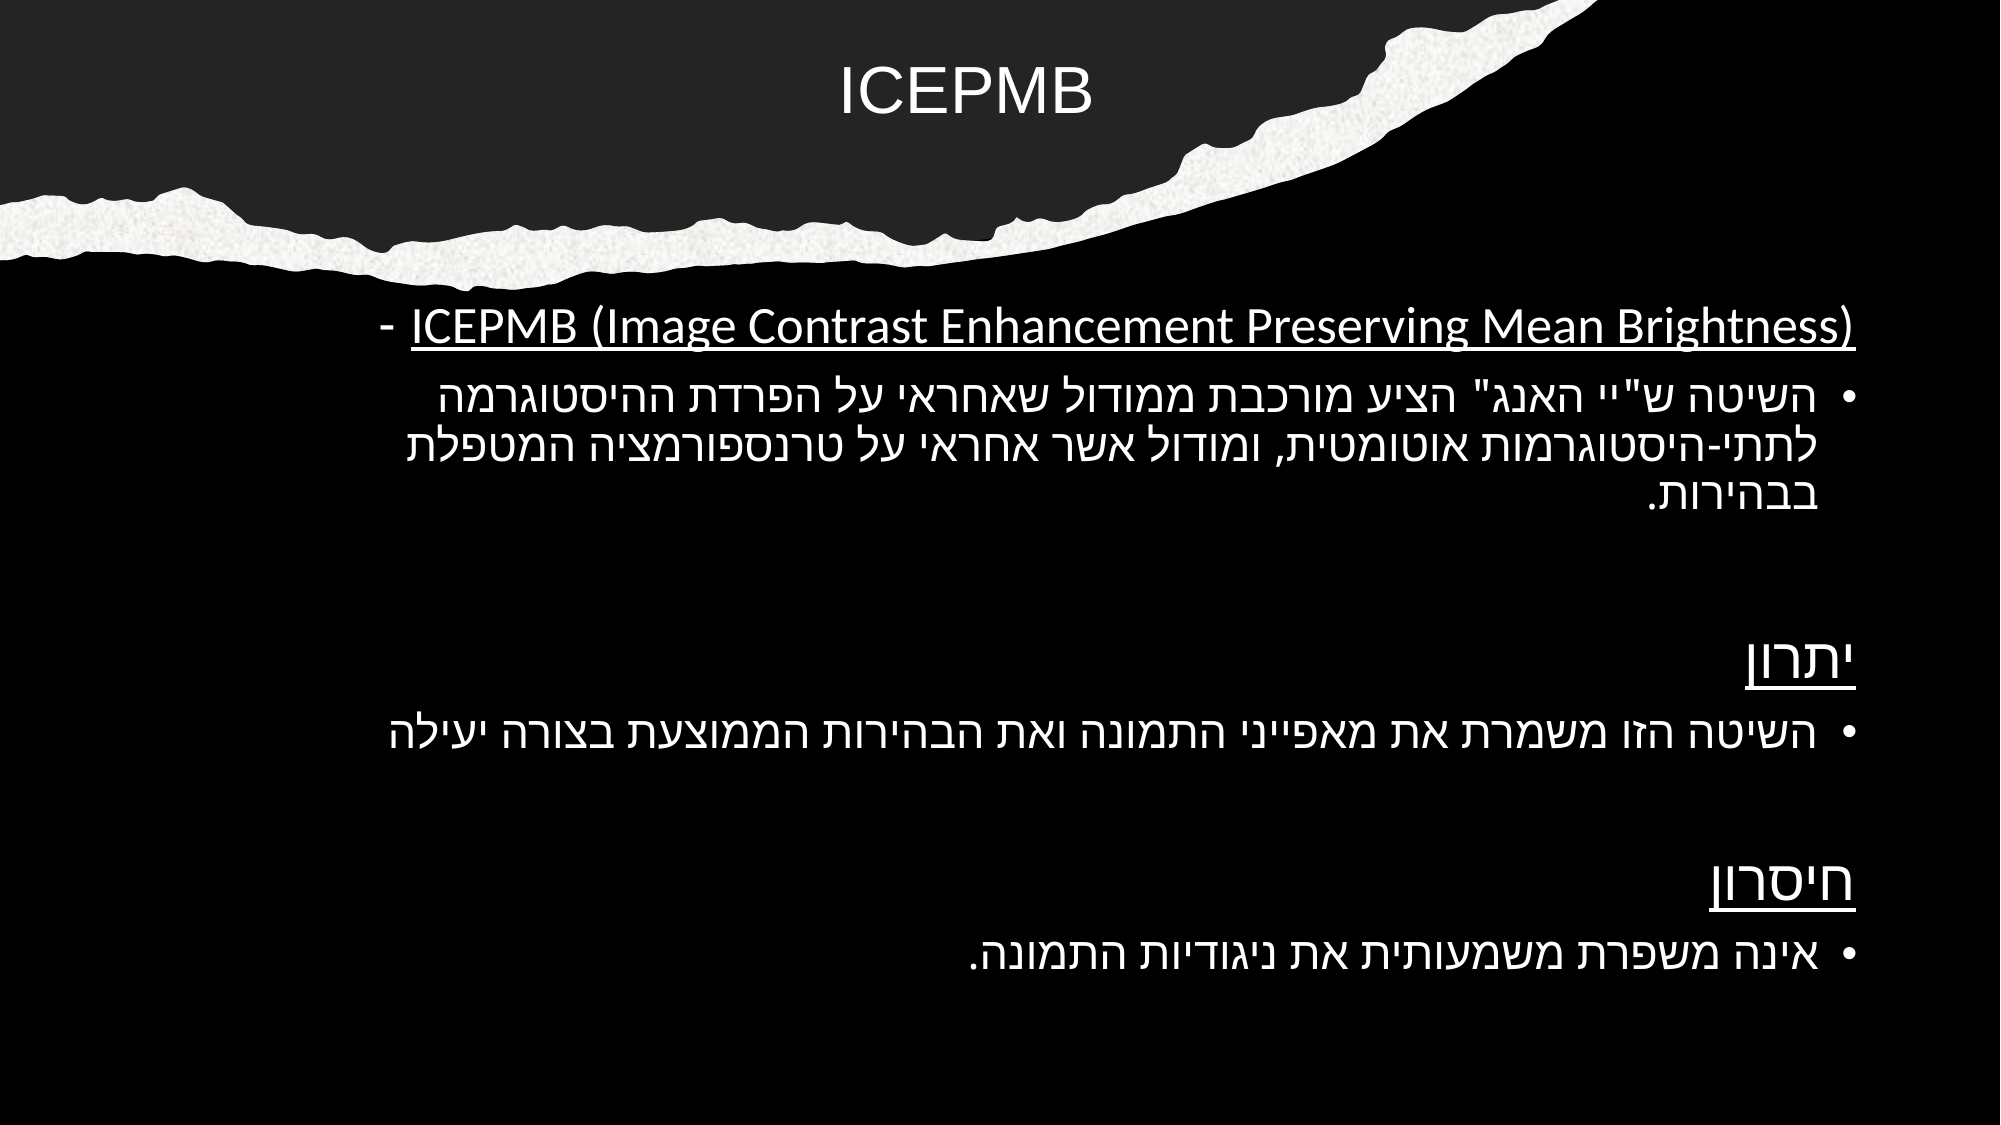

ICEPMB

ICEPMB (Image Contrast Enhancement Preserving Mean Brightness) -
השיטה ש"יי האנג" הציע מורכבת ממודול שאחראי על הפרדת ההיסטוגרמה לתתי-היסטוגרמות אוטומטית, ומודול אשר אחראי על טרנספורמציה המטפלת בבהירות.

יתרון
השיטה הזו משמרת את מאפייני התמונה ואת הבהירות הממוצעת בצורה יעילה

חיסרון
אינה משפרת משמעותית את ניגודיות התמונה.